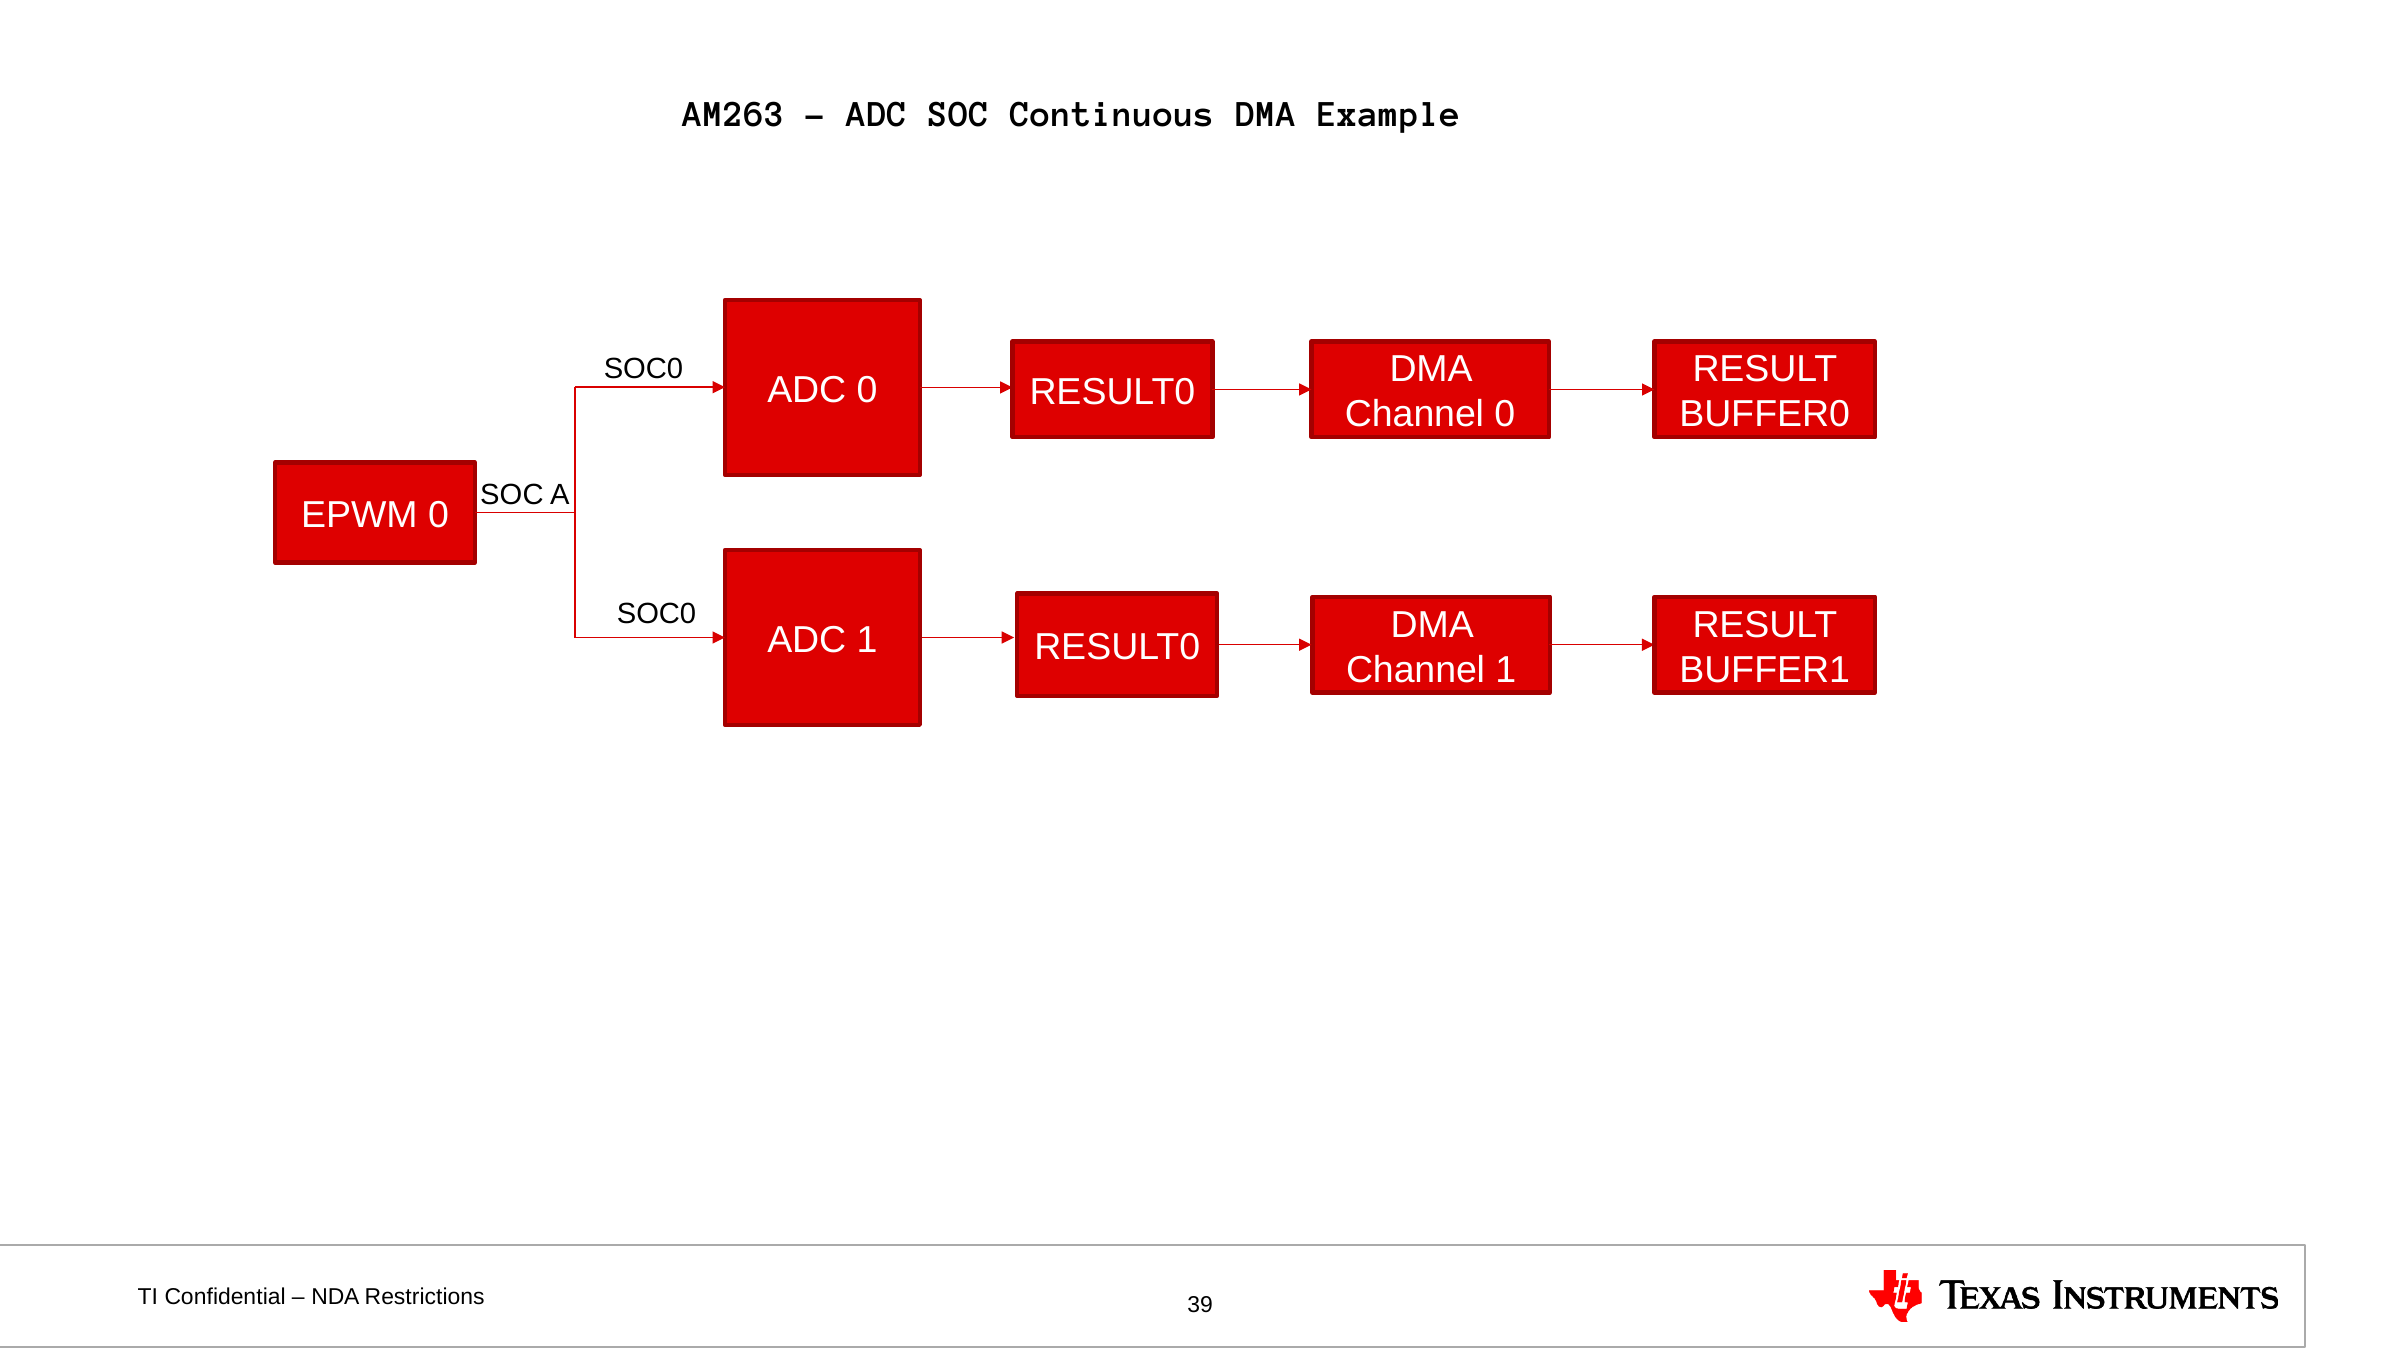

AM263 - ADC SOC Continuous DMA Example
ADC 0
DMA Channel 0
RESULT BUFFER0
 SOC0
RESULT0
EPWM 0
SOC A
ADC 1
 SOC0
RESULT0
DMA Channel 1
RESULT BUFFER1
39